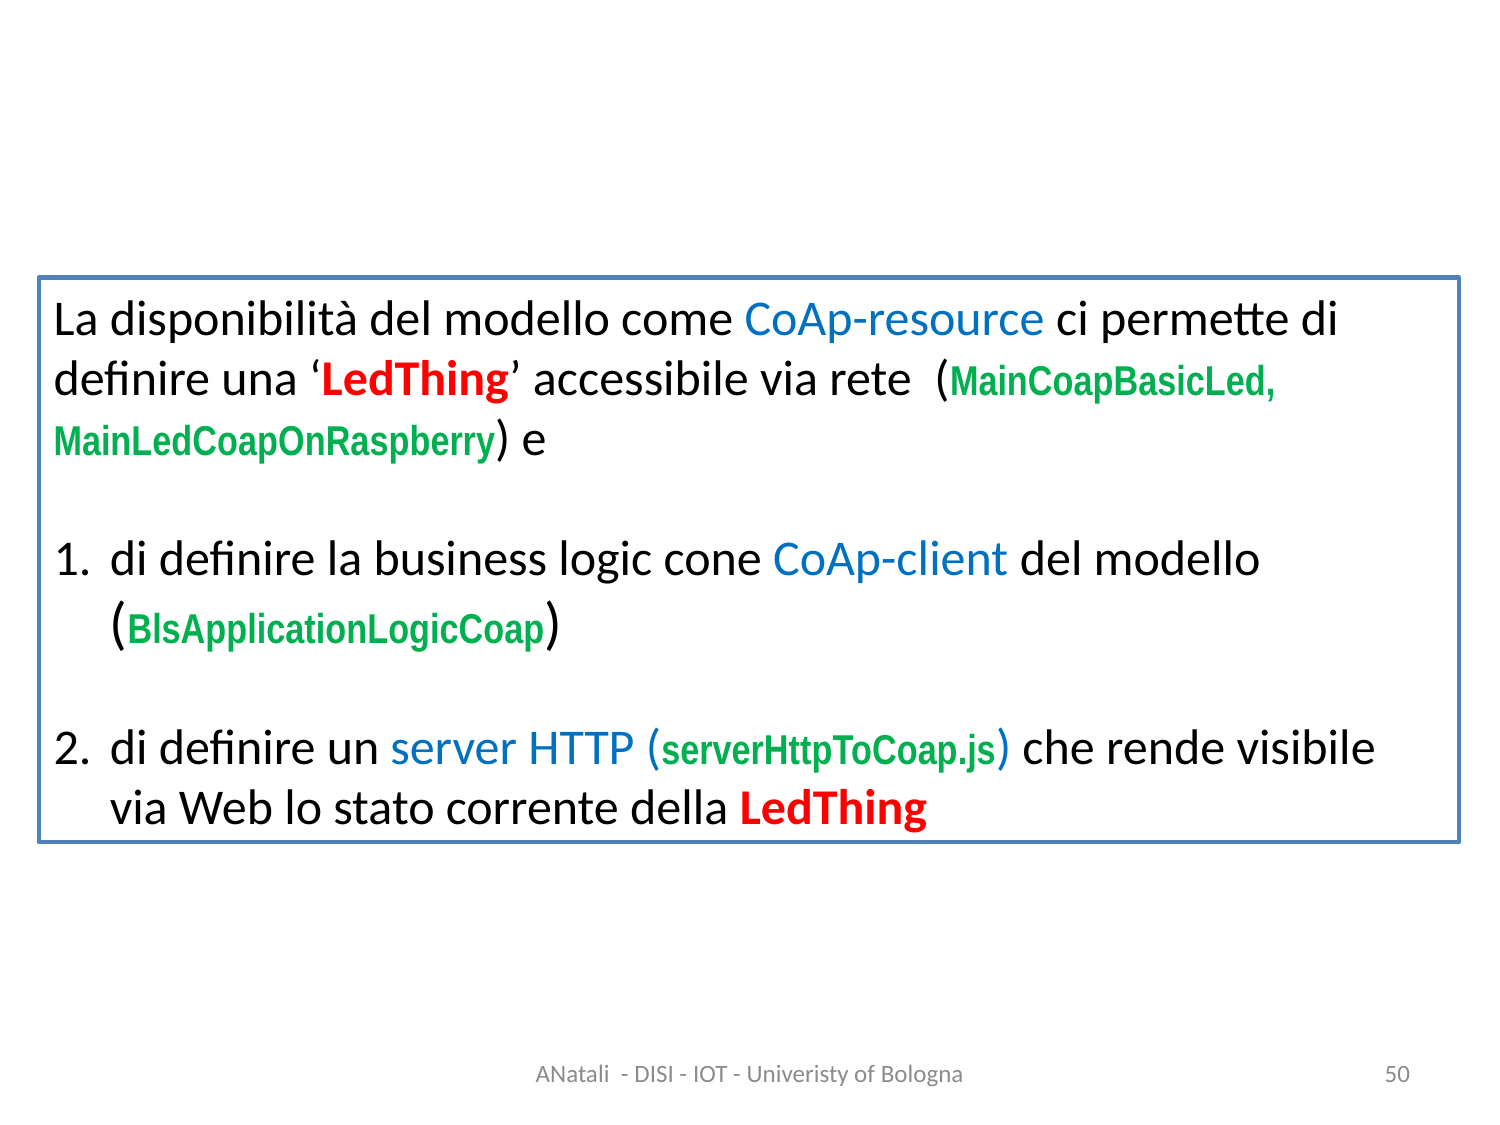

La disponibilità del modello come CoAp-resource ci permette di definire una ‘LedThing’ accessibile via rete  (MainCoapBasicLed, MainLedCoapOnRaspberry) e

di definire la business logic cone CoAp-client del modello (BlsApplicationLogicCoap)

di definire un server HTTP (serverHttpToCoap.js) che rende visibile via Web lo stato corrente della LedThing
ANatali  - DISI - IOT - Univeristy of Bologna
50